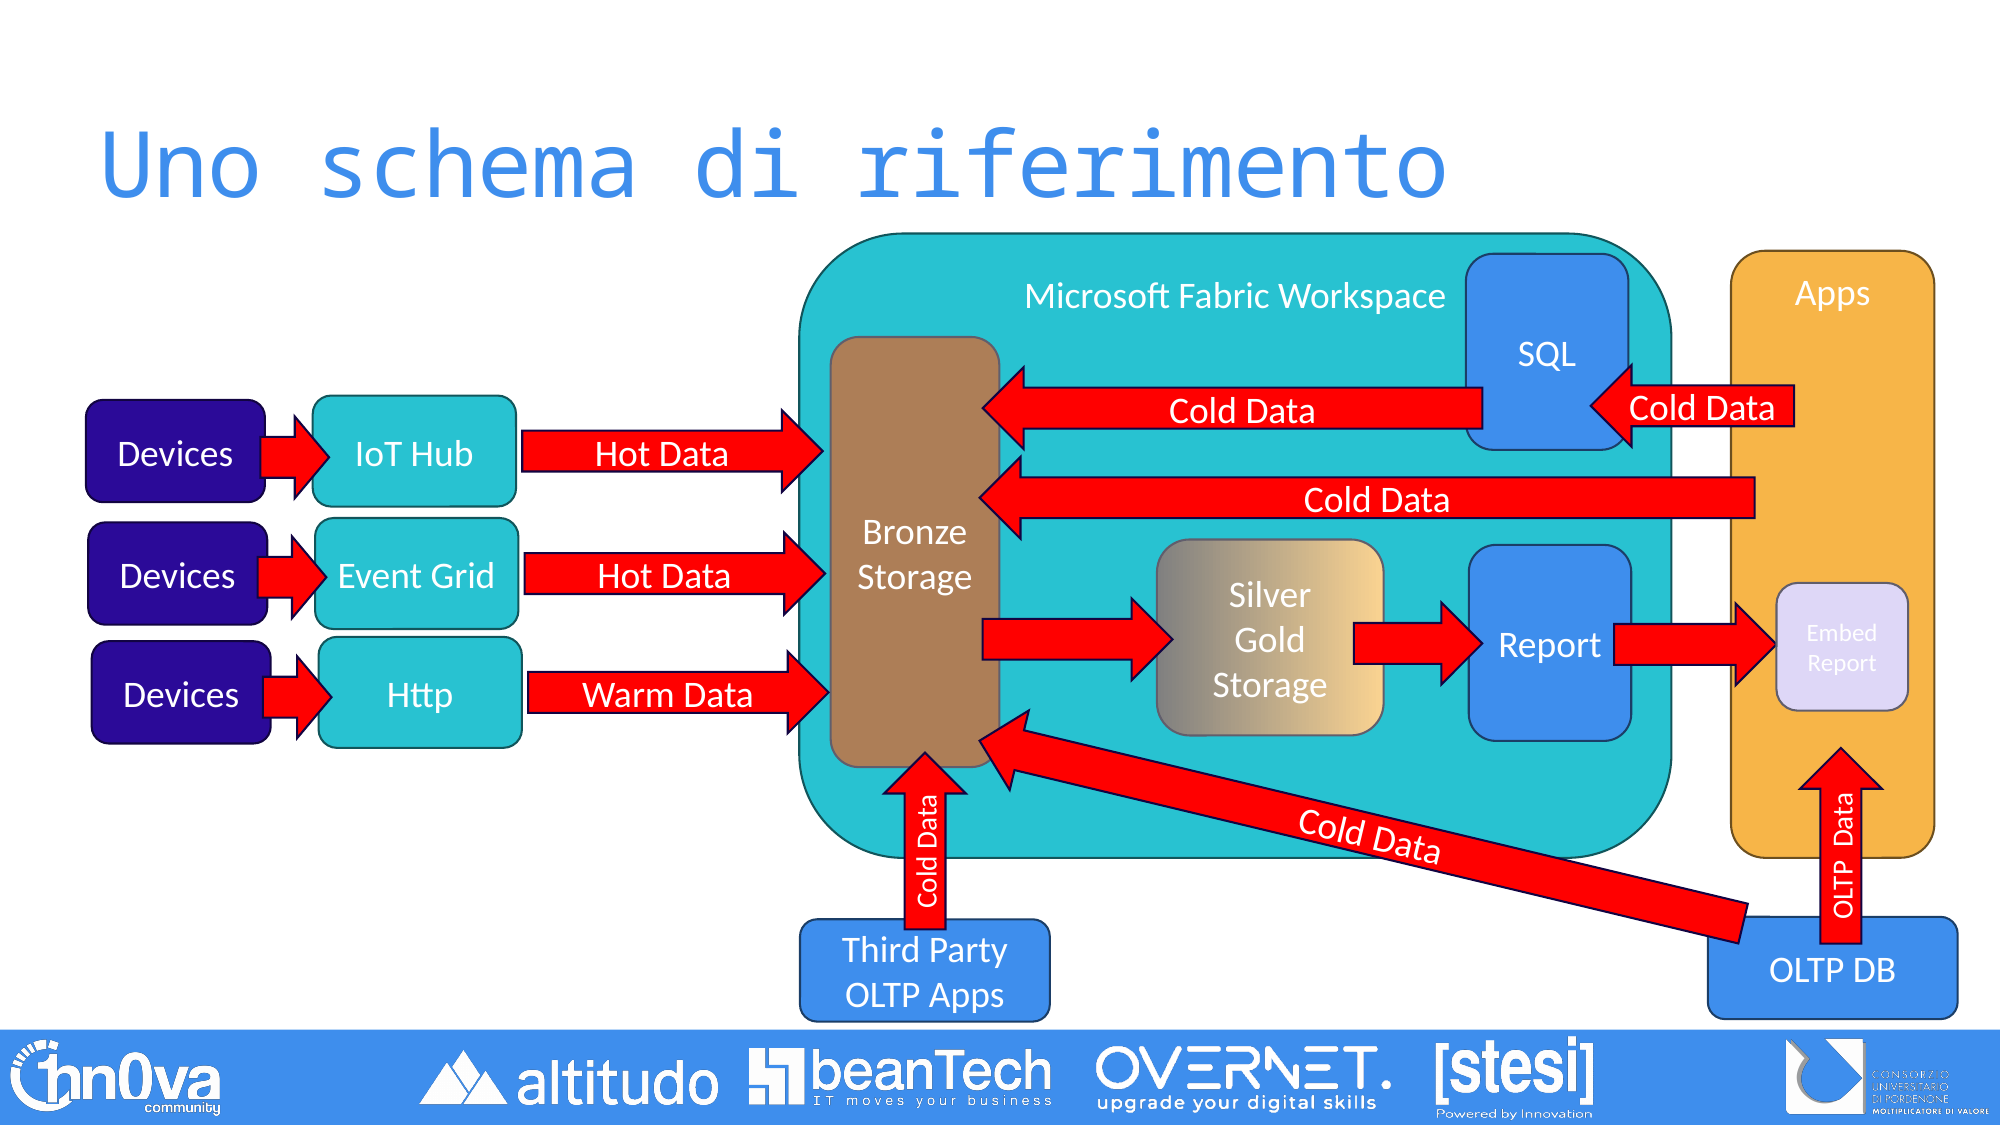

# Uno schema di riferimento
Microsoft Fabric Workspace
Apps
SQL
Bronze Storage
Cold Data
Cold Data
IoT Hub
Devices
Hot Data

Cold Data
Event Grid
Devices
Hot Data

Silver
Gold Storage
Report
Embed
Report

Http
Devices
Warm Data

Cold Data
Cold Data
OLTP  Data
OLTP DB
Third Party OLTP Apps